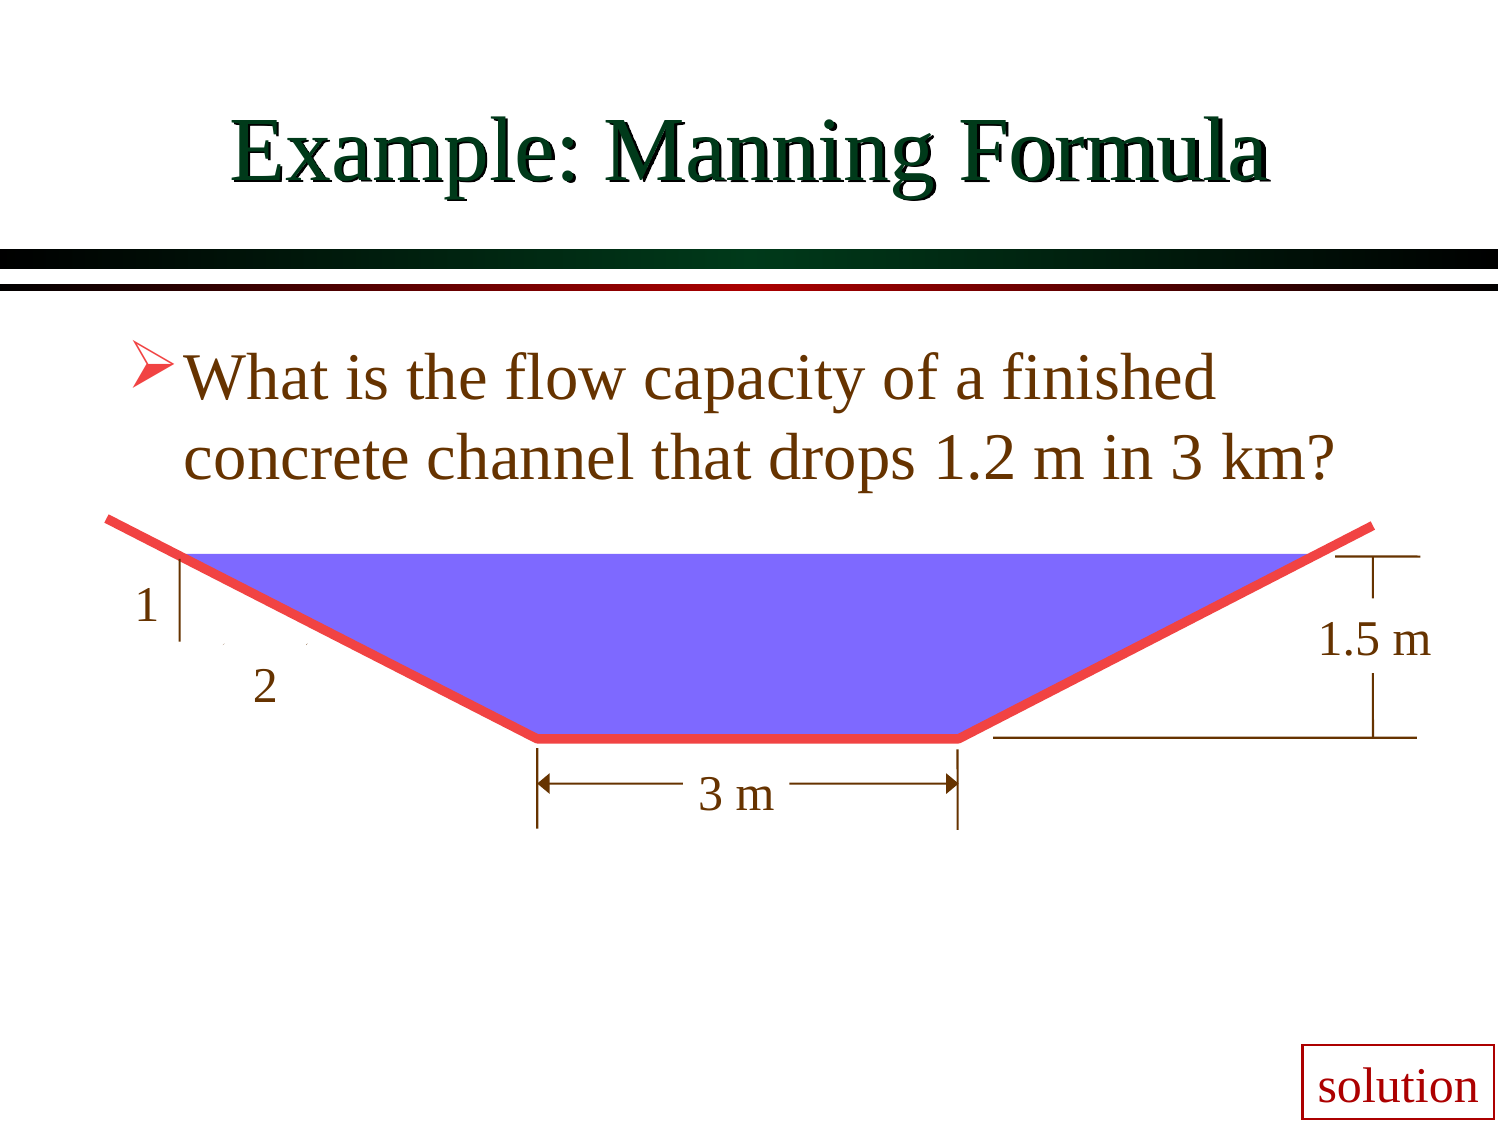

# Example: Manning Formula
What is the flow capacity of a finished concrete channel that drops 1.2 m in 3 km?

1
1.5 m
2

3 m

solution